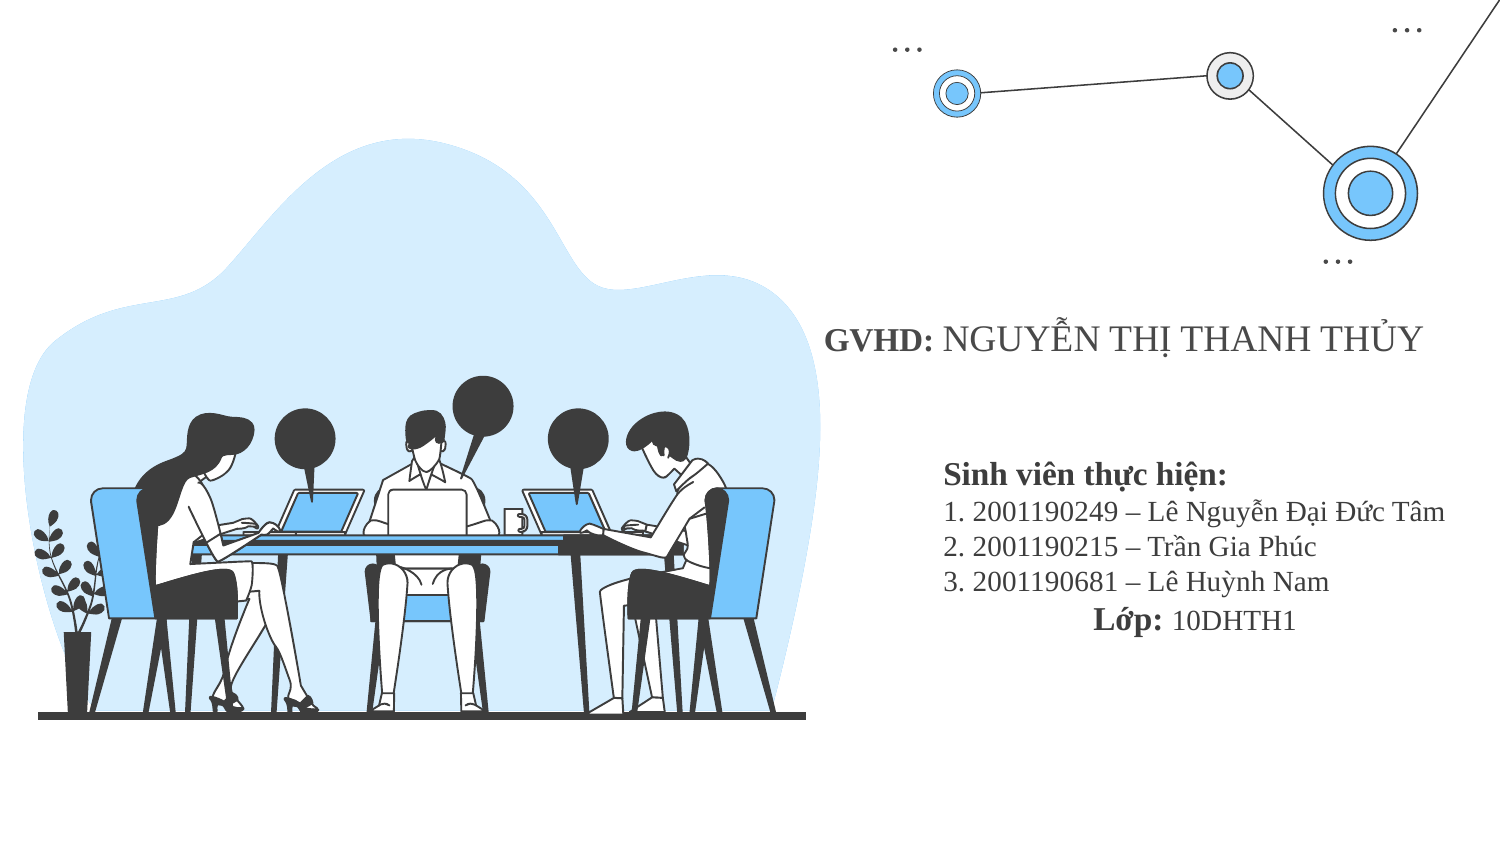

# GVHD: NGUYỄN THỊ THANH THỦY
Sinh viên thực hiện:
1. 2001190249 – Lê Nguyễn Đại Đức Tâm
2. 2001190215 – Trần Gia Phúc
3. 2001190681 – Lê Huỳnh Nam
	Lớp: 10DHTH1